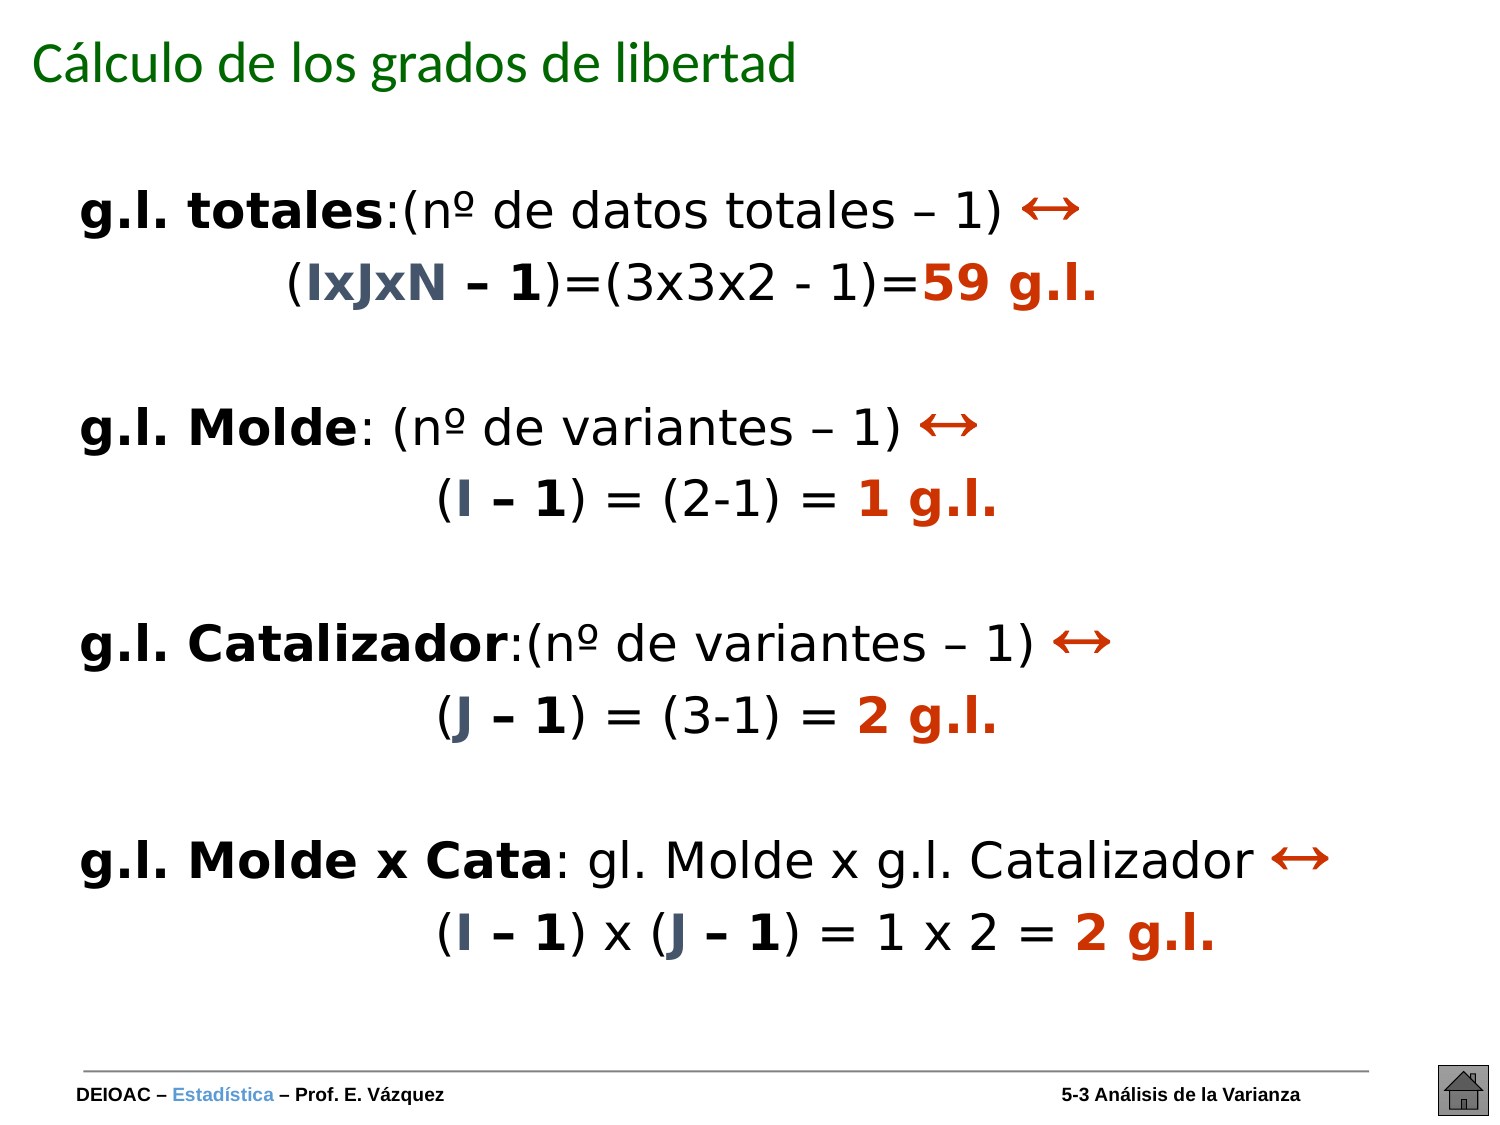

# Cálculo de los grados de libertad
g.l. totales:(nº de datos totales – 1) ↔
		(IxJxN – 1)=(3x3x2 - 1)=59 g.l.
g.l. Molde: (nº de variantes – 1) ↔
			(I – 1) = (2-1) = 1 g.l.
g.l. Catalizador:(nº de variantes – 1) ↔
			(J – 1) = (3-1) = 2 g.l.
g.l. Molde x Cata: gl. Molde x g.l. Catalizador ↔
			(I – 1) x (J – 1) = 1 x 2 = 2 g.l.